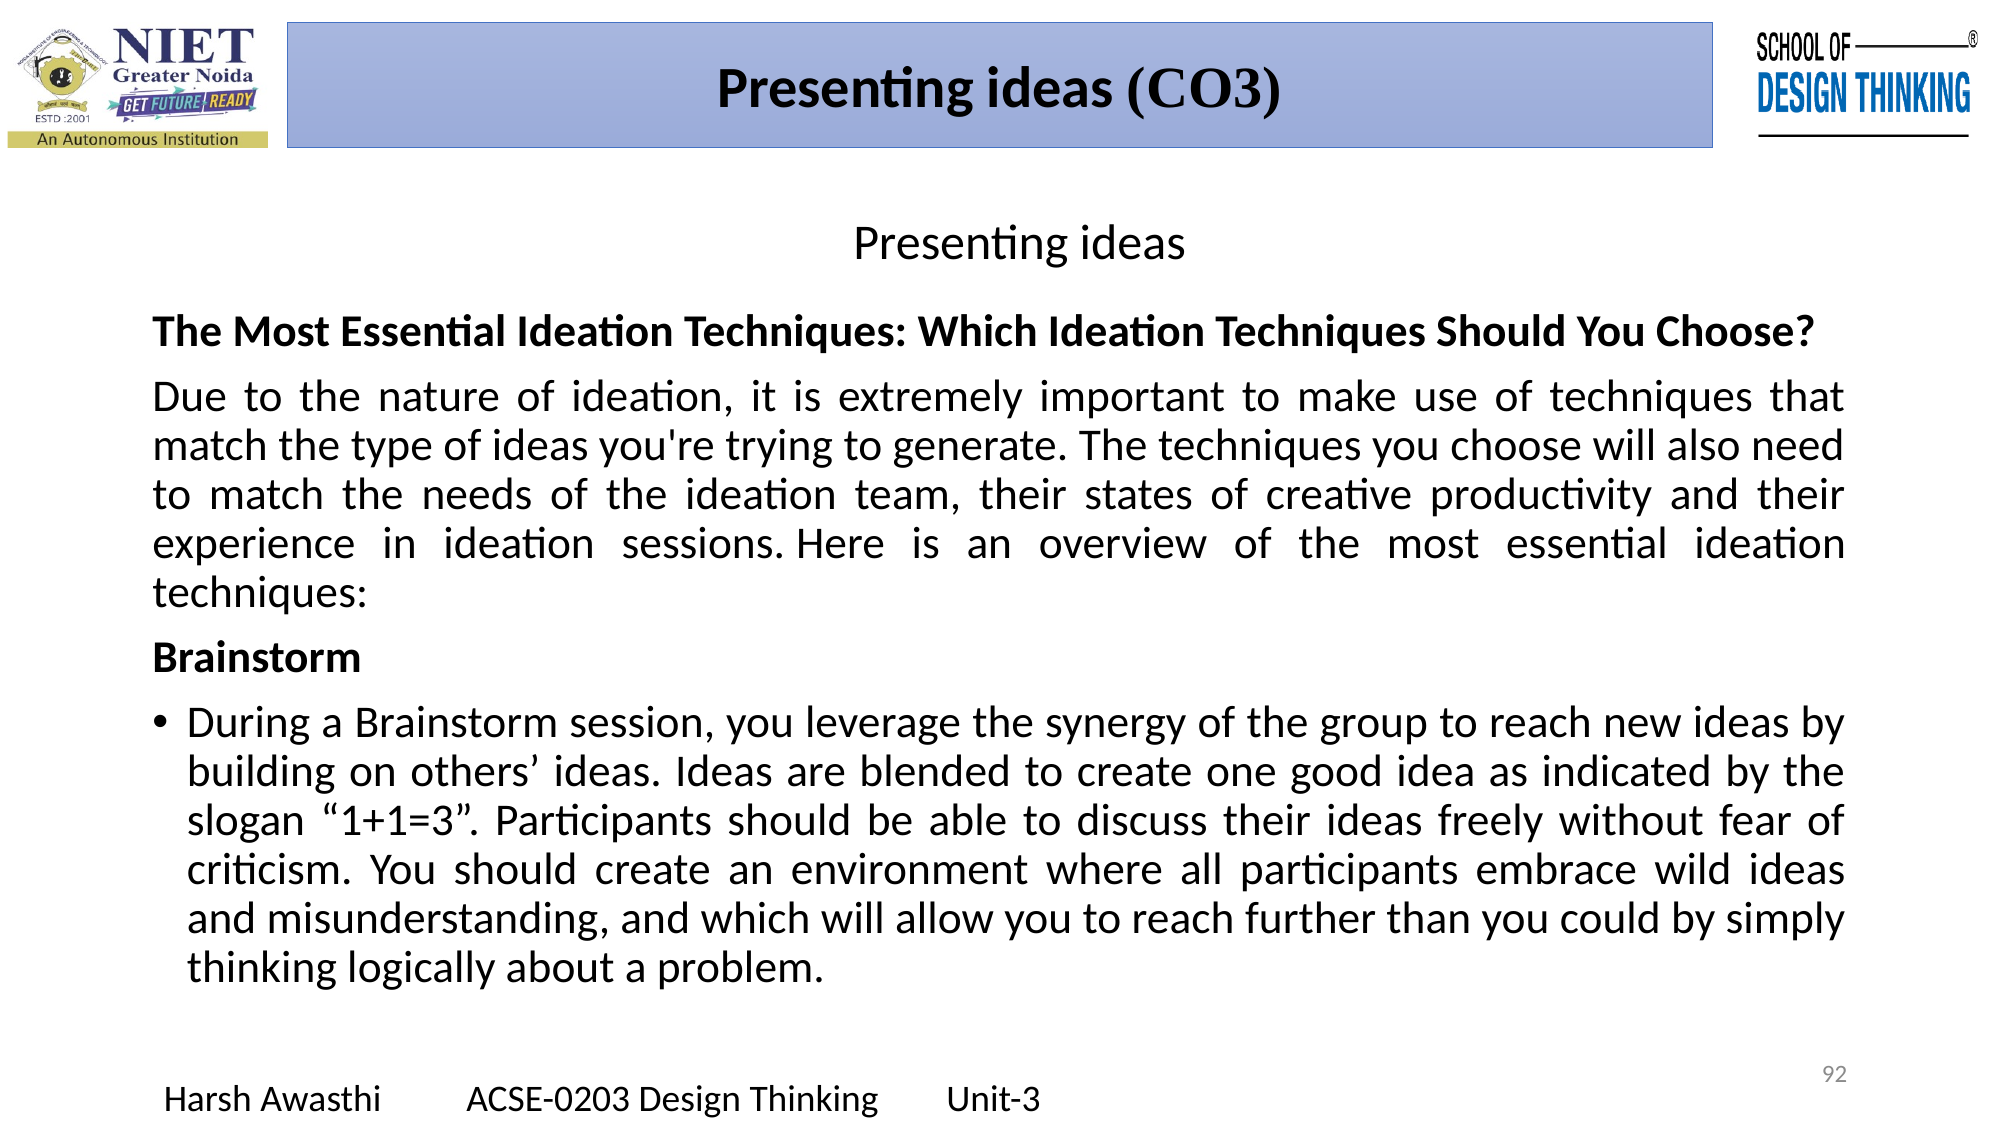

Presenting ideas (CO3)
# Presenting ideas
The Most Essential Ideation Techniques: Which Ideation Techniques Should You Choose?
Due to the nature of ideation, it is extremely important to make use of techniques that match the type of ideas you're trying to generate. The techniques you choose will also need to match the needs of the ideation team, their states of creative productivity and their experience in ideation sessions. Here is an overview of the most essential ideation techniques:
Brainstorm
During a Brainstorm session, you leverage the synergy of the group to reach new ideas by building on others’ ideas. Ideas are blended to create one good idea as indicated by the slogan “1+1=3”. Participants should be able to discuss their ideas freely without fear of criticism. You should create an environment where all participants embrace wild ideas and misunderstanding, and which will allow you to reach further than you could by simply thinking logically about a problem.

92
Harsh Awasthi          ACSE-0203 Design Thinking        Unit-3